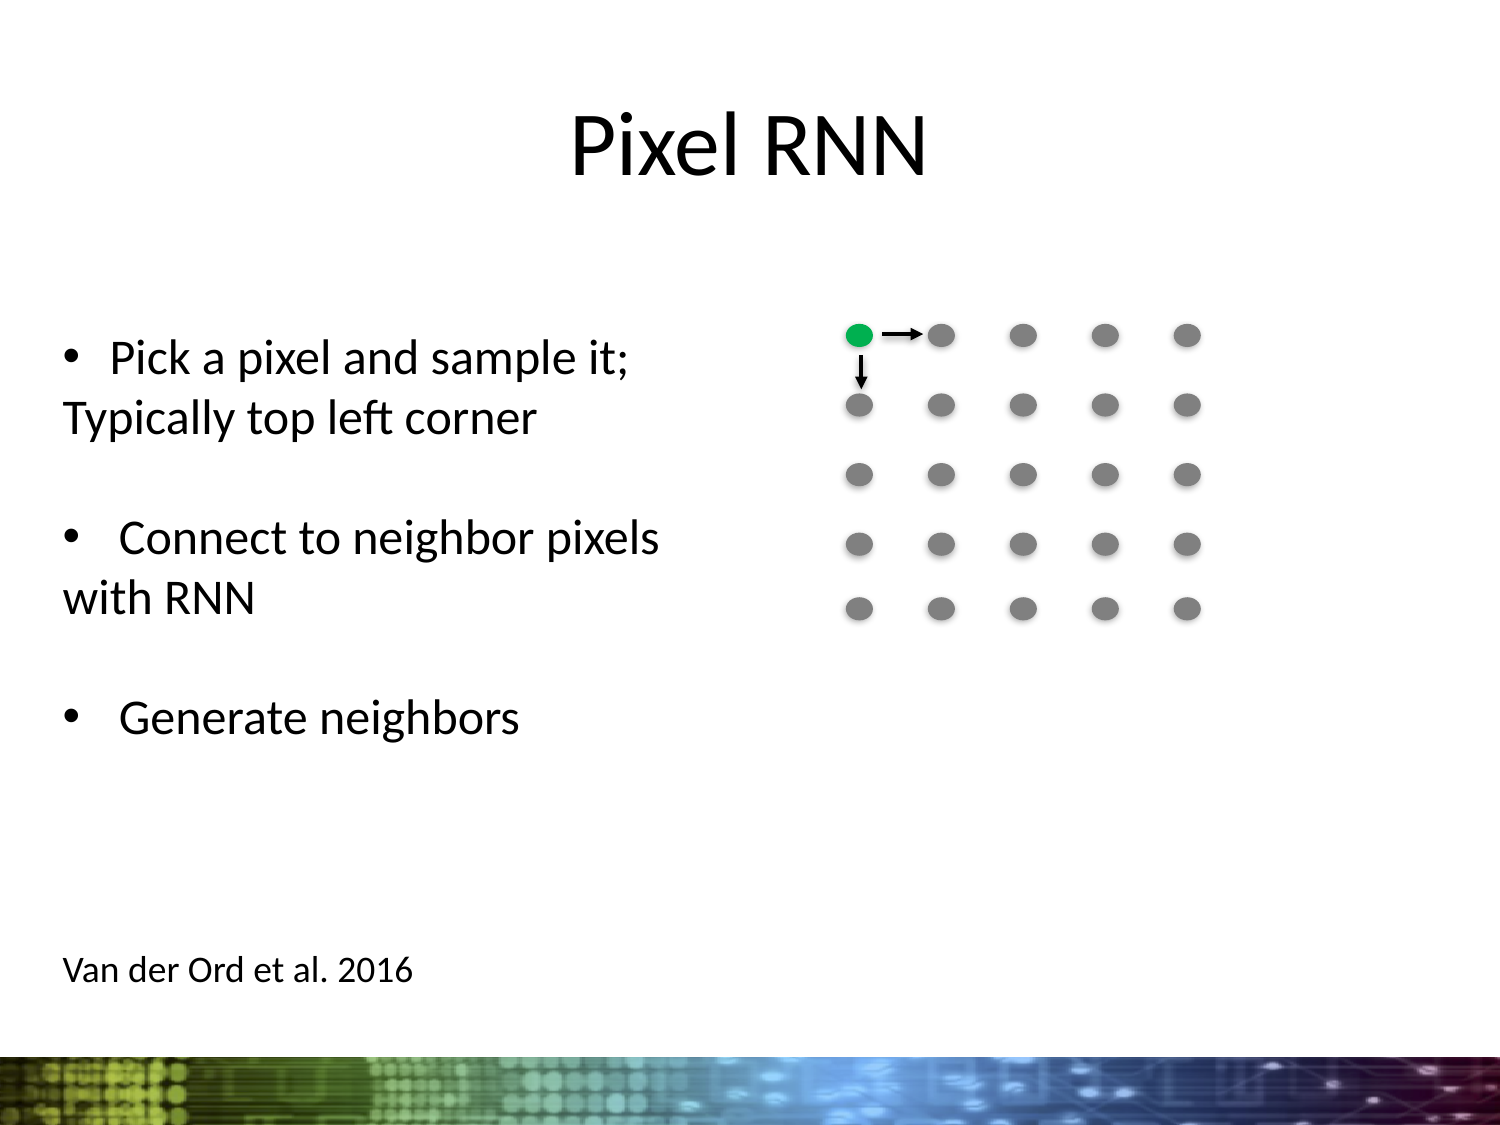

# Pixel RNN
Pick a pixel and sample it;
Typically top left corner

Connect to neighbor pixels
with RNN

Generate neighbors

Van der Ord et al. 2016